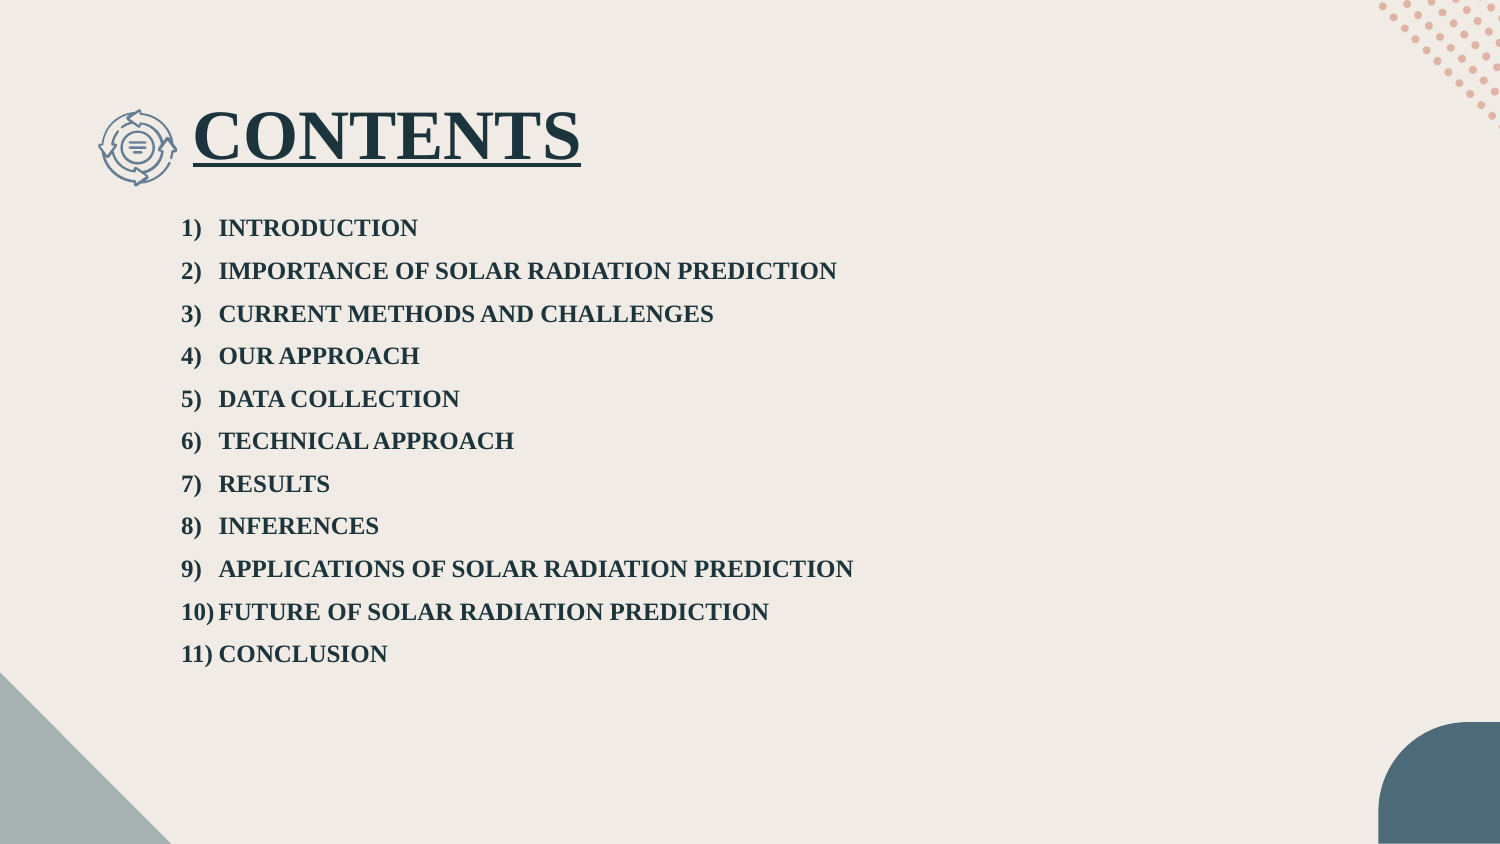

# CONTENTS

INTRODUCTION
IMPORTANCE OF SOLAR RADIATION PREDICTION
CURRENT METHODS AND CHALLENGES
OUR APPROACH
DATA COLLECTION
TECHNICAL APPROACH
RESULTS
INFERENCES
APPLICATIONS OF SOLAR RADIATION PREDICTION
FUTURE OF SOLAR RADIATION PREDICTION
CONCLUSION